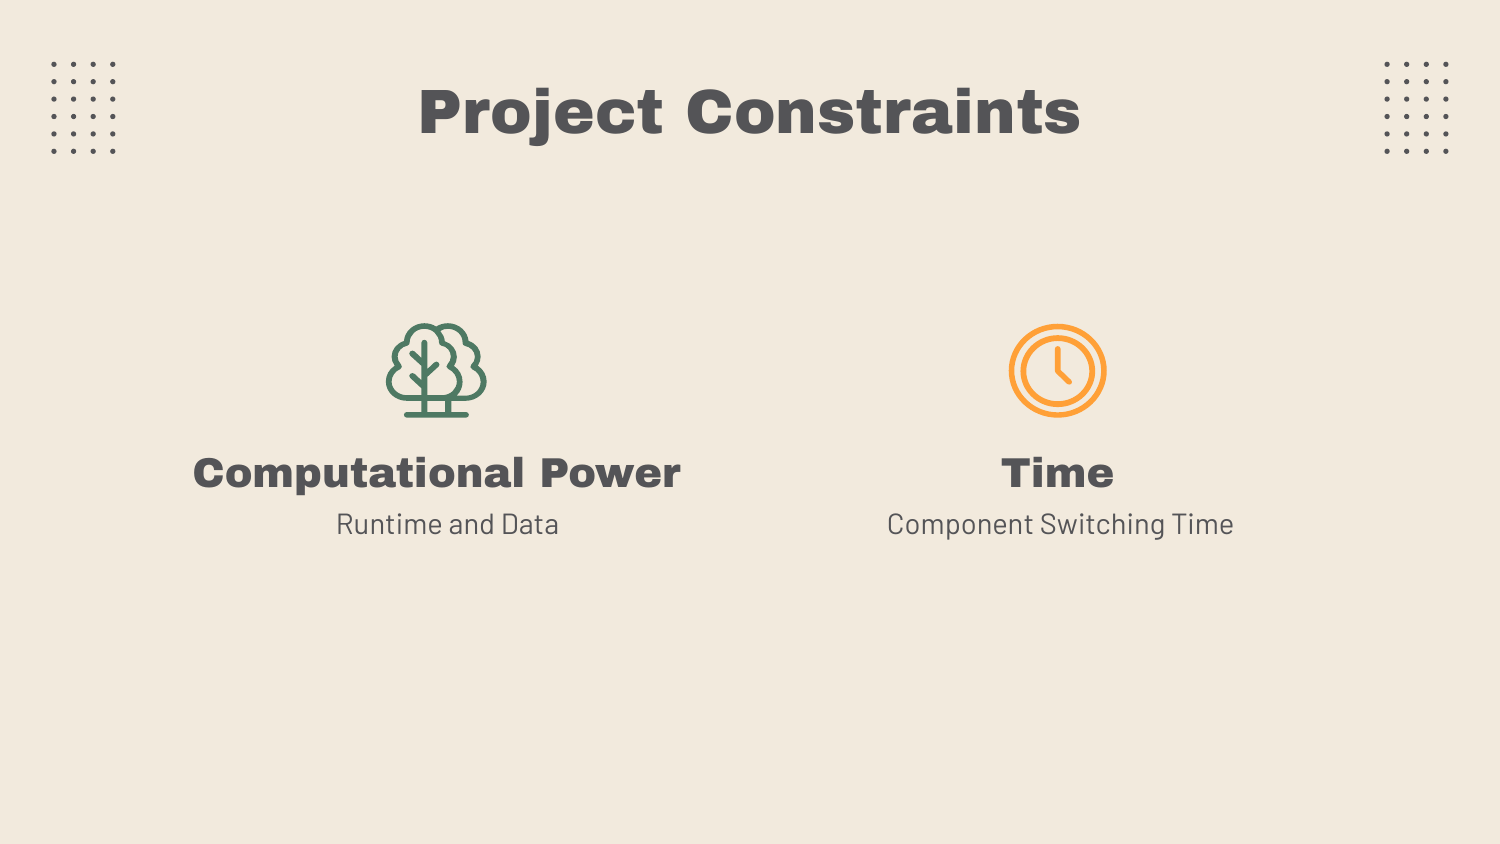

Project Constraints

# Computational Power
Time
Runtime and Data
Component Switching Time